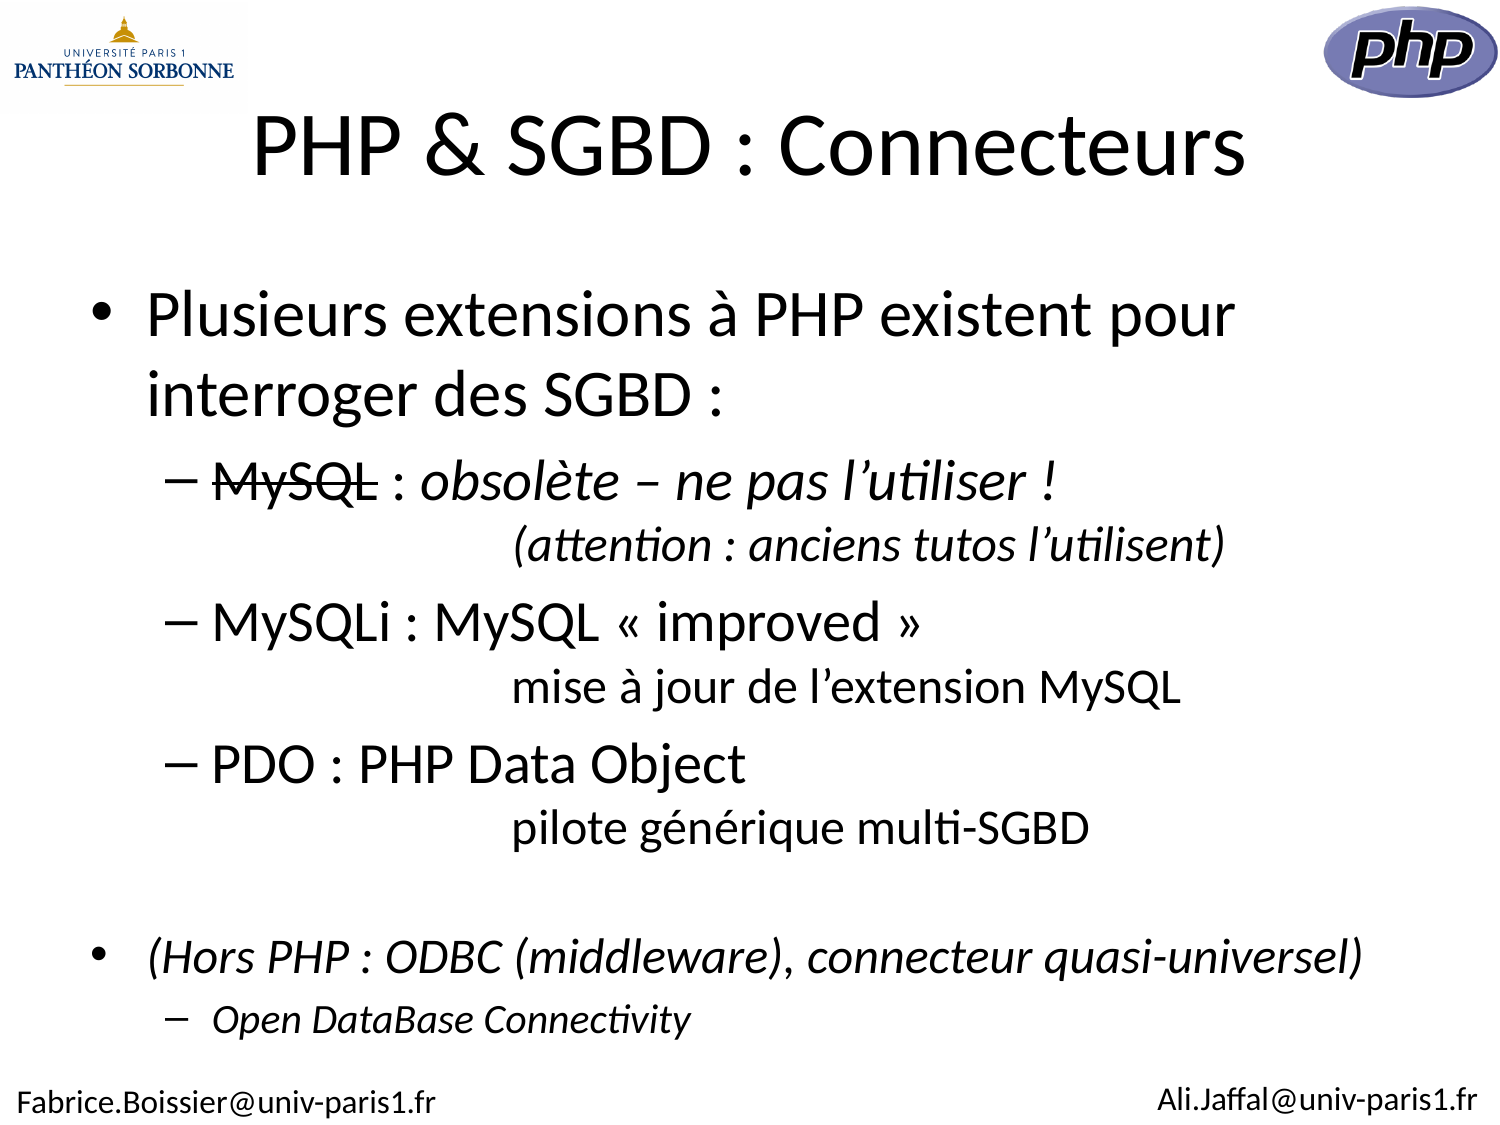

# PHP & SGBD : Connecteurs
Plusieurs extensions à PHP existent pour interroger des SGBD :
MySQL : obsolète – ne pas l’utiliser !
		(attention : anciens tutos l’utilisent)
MySQLi : MySQL « improved »
		mise à jour de l’extension MySQL
PDO : PHP Data Object
		pilote générique multi-SGBD

(Hors PHP : ODBC (middleware), connecteur quasi-universel)
Open DataBase Connectivity